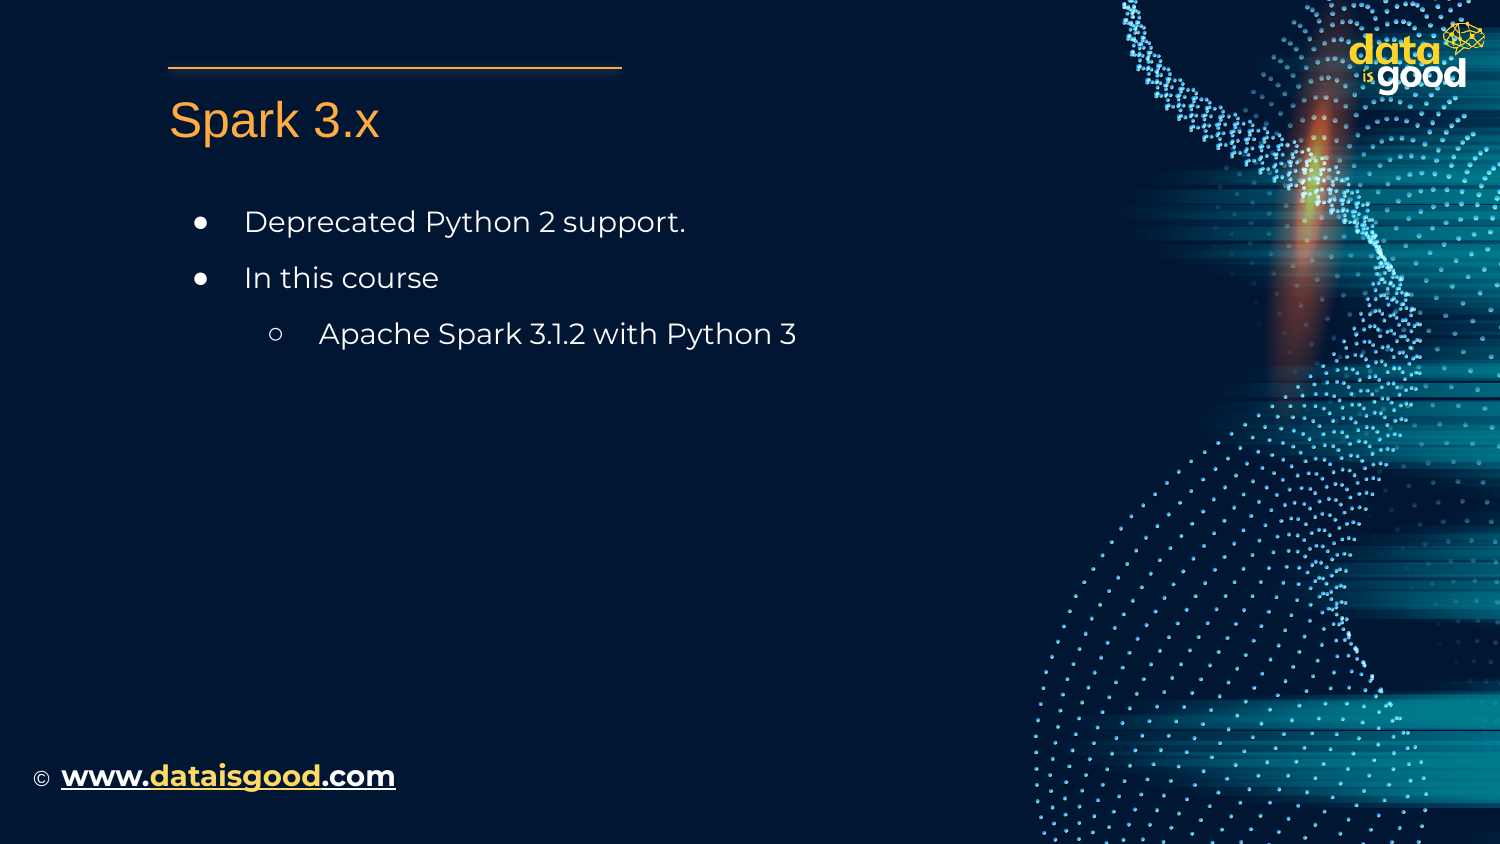

# Spark 3.x
Deprecated Python 2 support.
In this course
Apache Spark 3.1.2 with Python 3